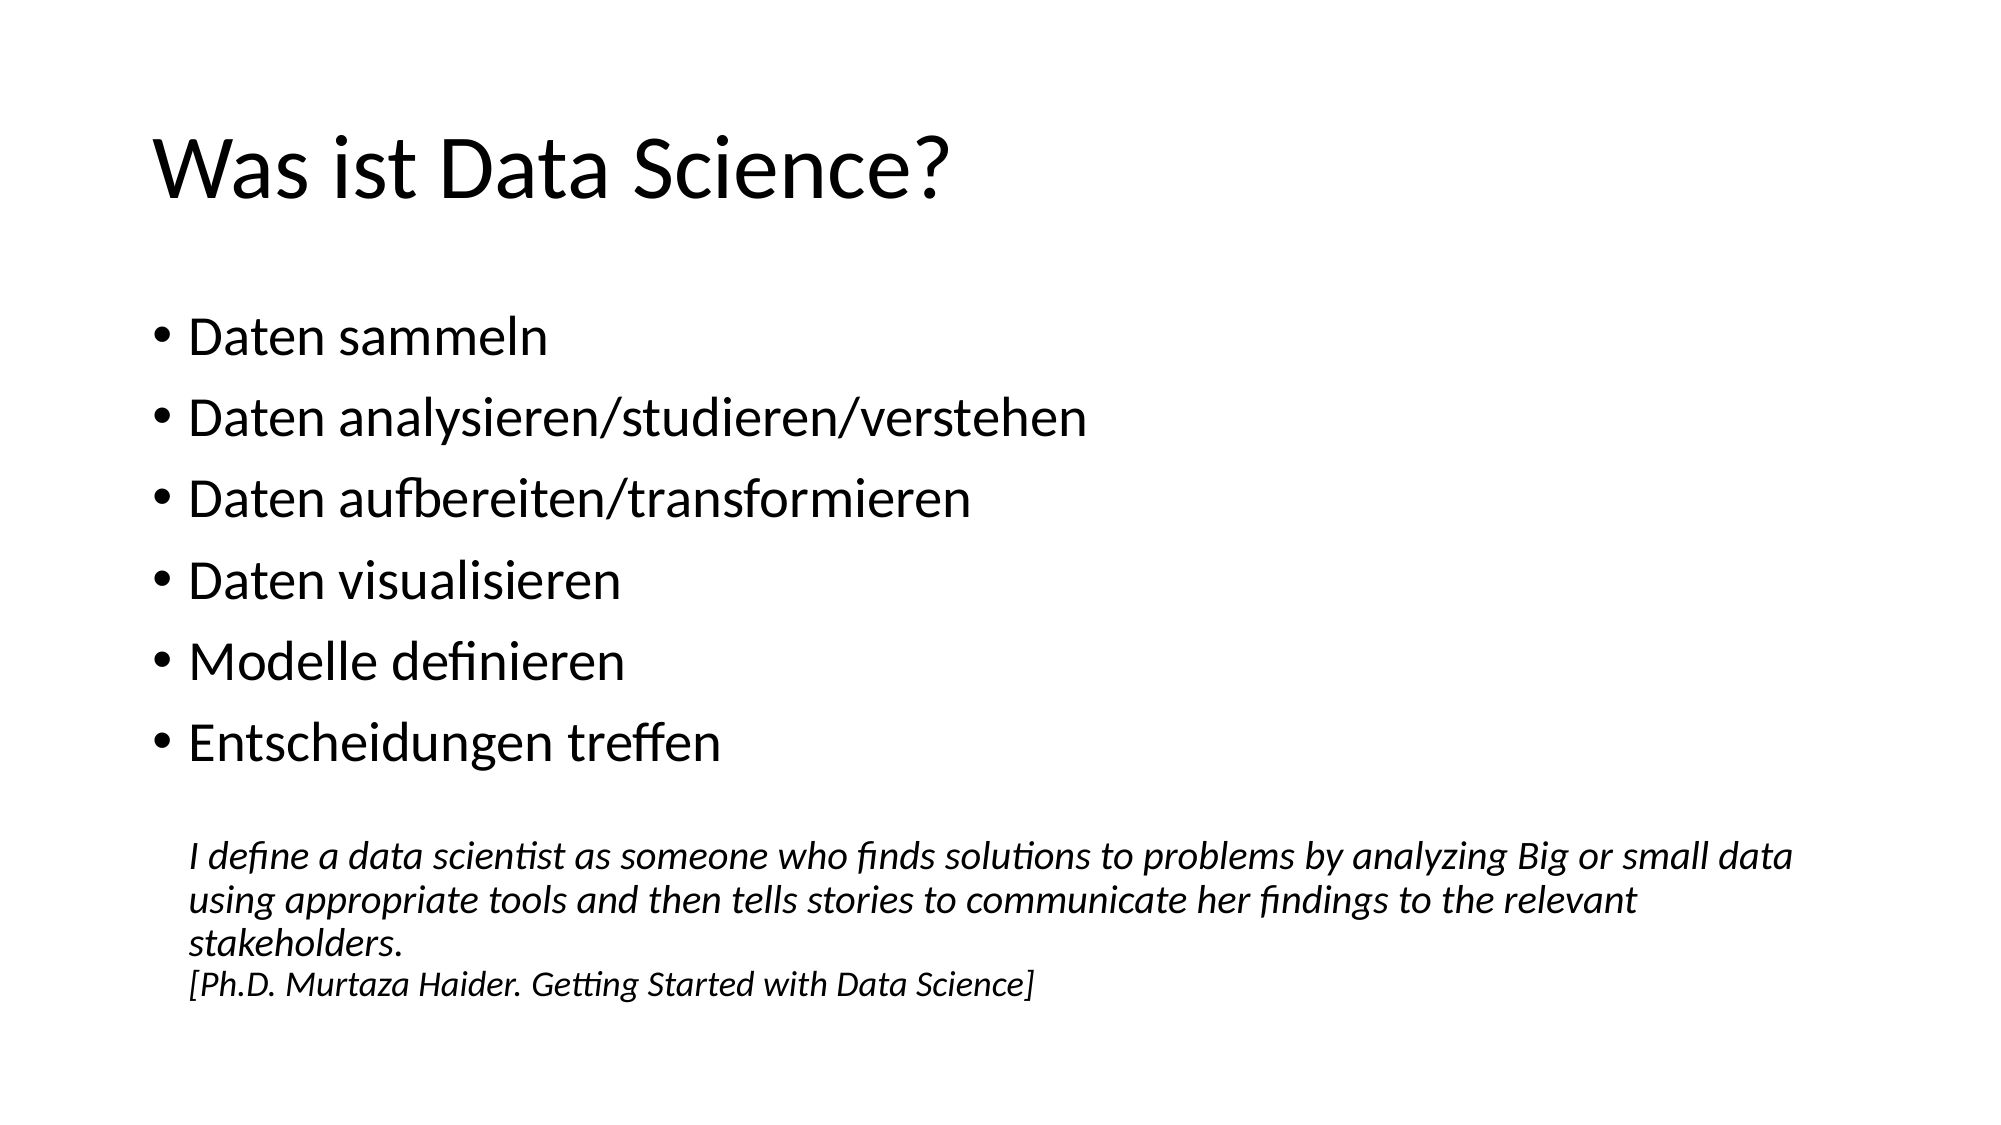

# Was ist Data Science?
Daten sammeln
Daten analysieren/studieren/verstehen
Daten aufbereiten/transformieren
Daten visualisieren
Modelle definieren
Entscheidungen treffen
I define a data scientist as someone who finds solutions to problems by analyzing Big or small data using appropriate tools and then tells stories to communicate her findings to the relevant stakeholders. 
[Ph.D. Murtaza Haider. Getting Started with Data Science]